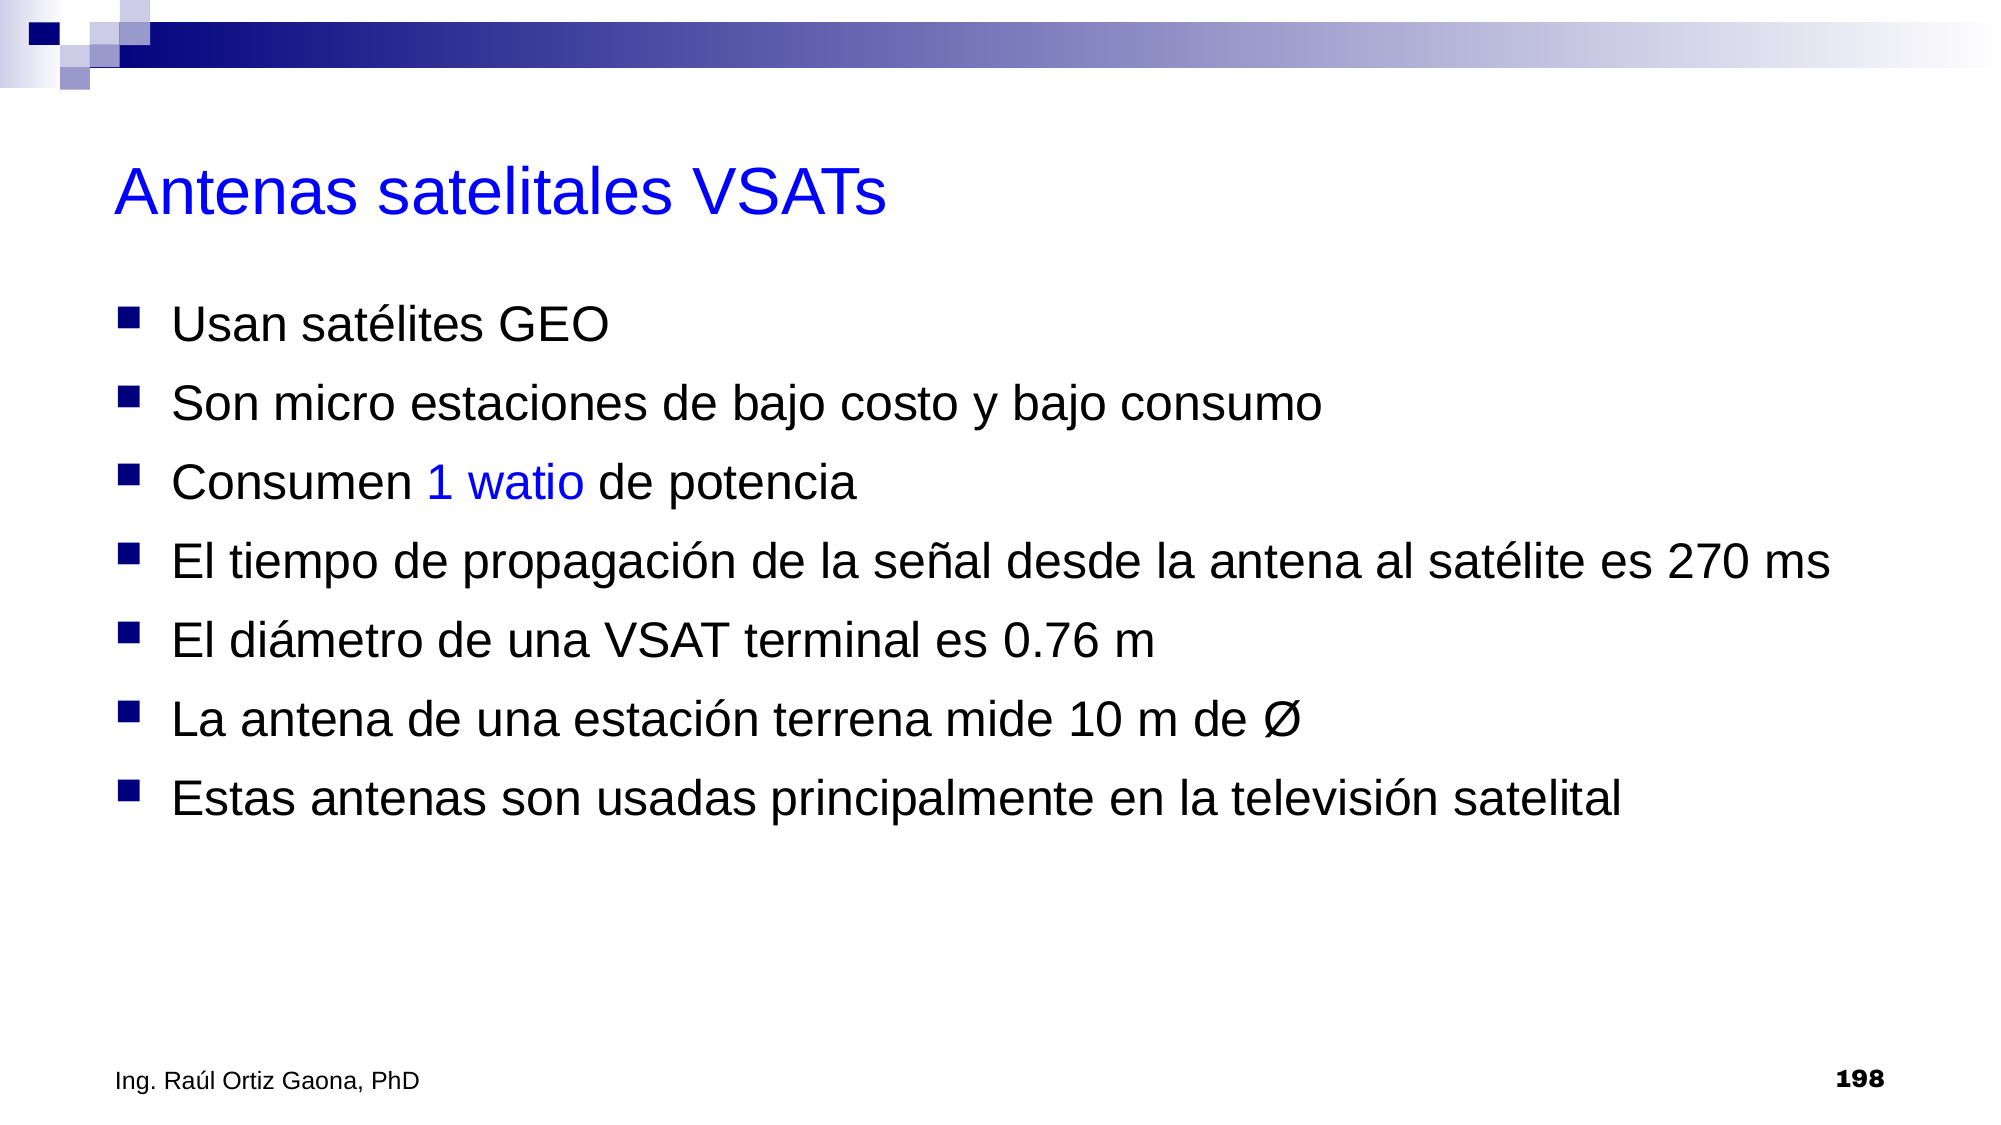

# Antenas satelitales VSATs
Usan satélites GEO
Son micro estaciones de bajo costo y bajo consumo
Consumen 1 watio de potencia
El tiempo de propagación de la señal desde la antena al satélite es 270 ms
El diámetro de una VSAT terminal es 0.76 m
La antena de una estación terrena mide 10 m de Ø
Estas antenas son usadas principalmente en la televisión satelital
Ing. Raúl Ortiz Gaona, PhD
198